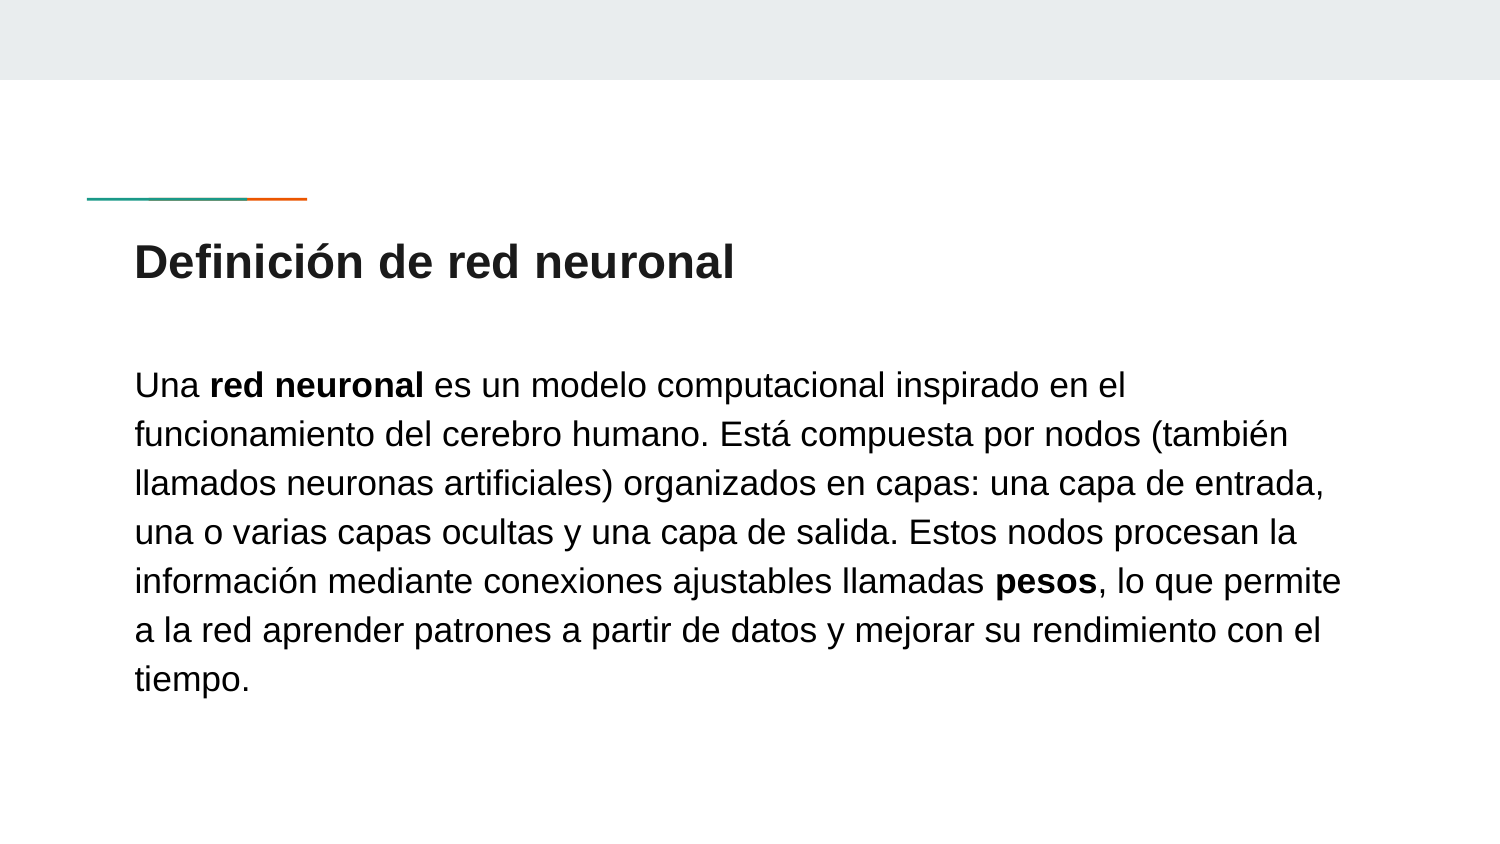

# Definición de red neuronal
Una red neuronal es un modelo computacional inspirado en el funcionamiento del cerebro humano. Está compuesta por nodos (también llamados neuronas artificiales) organizados en capas: una capa de entrada, una o varias capas ocultas y una capa de salida. Estos nodos procesan la información mediante conexiones ajustables llamadas pesos, lo que permite a la red aprender patrones a partir de datos y mejorar su rendimiento con el tiempo.